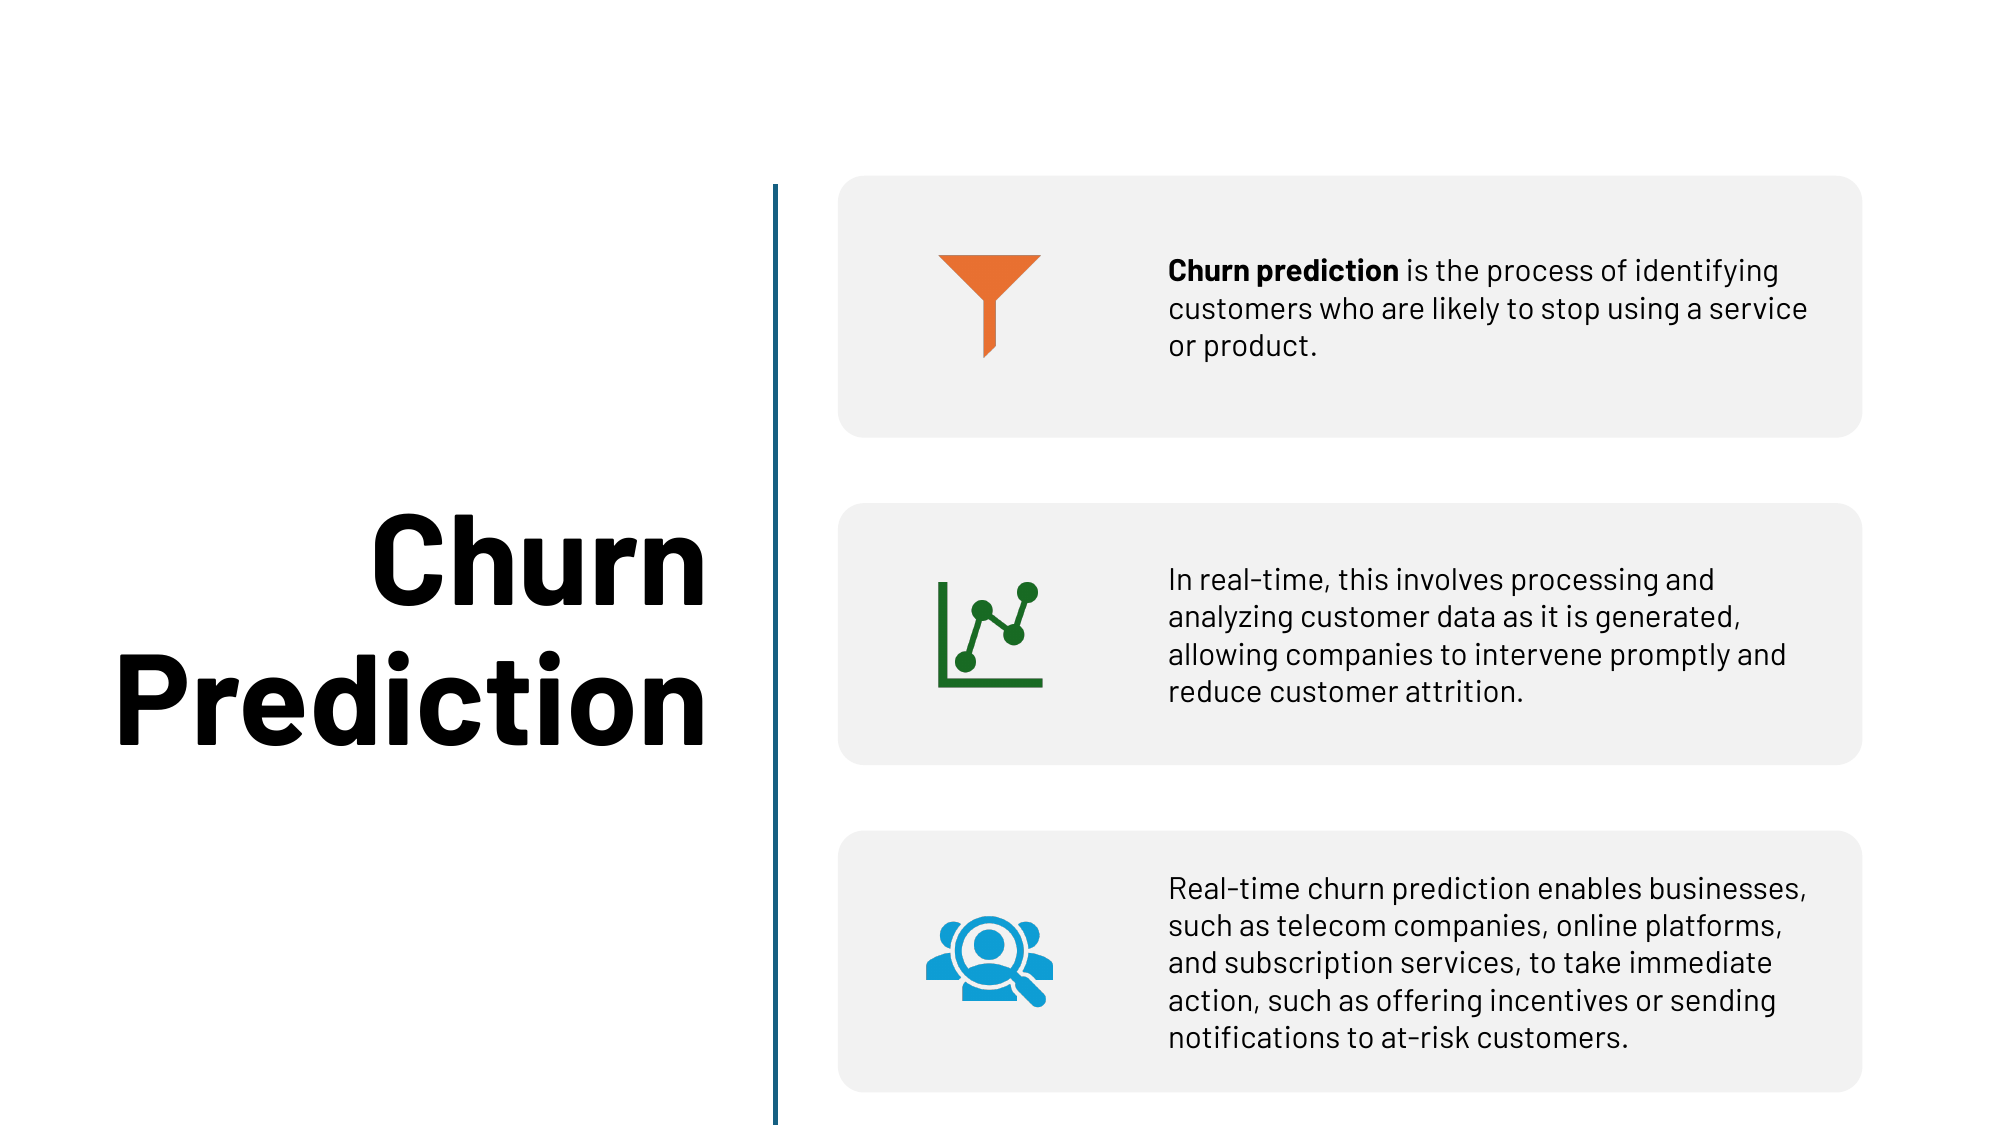

# Churn Prediction
Churn prediction is the process of identifying customers who are likely to stop using a service or product.
In real-time, this involves processing and analyzing customer data as it is generated, allowing companies to intervene promptly and reduce customer attrition.
Real-time churn prediction enables businesses, such as telecom companies, online platforms, and subscription services, to take immediate action, such as offering incentives or sending notifications to at-risk customers.